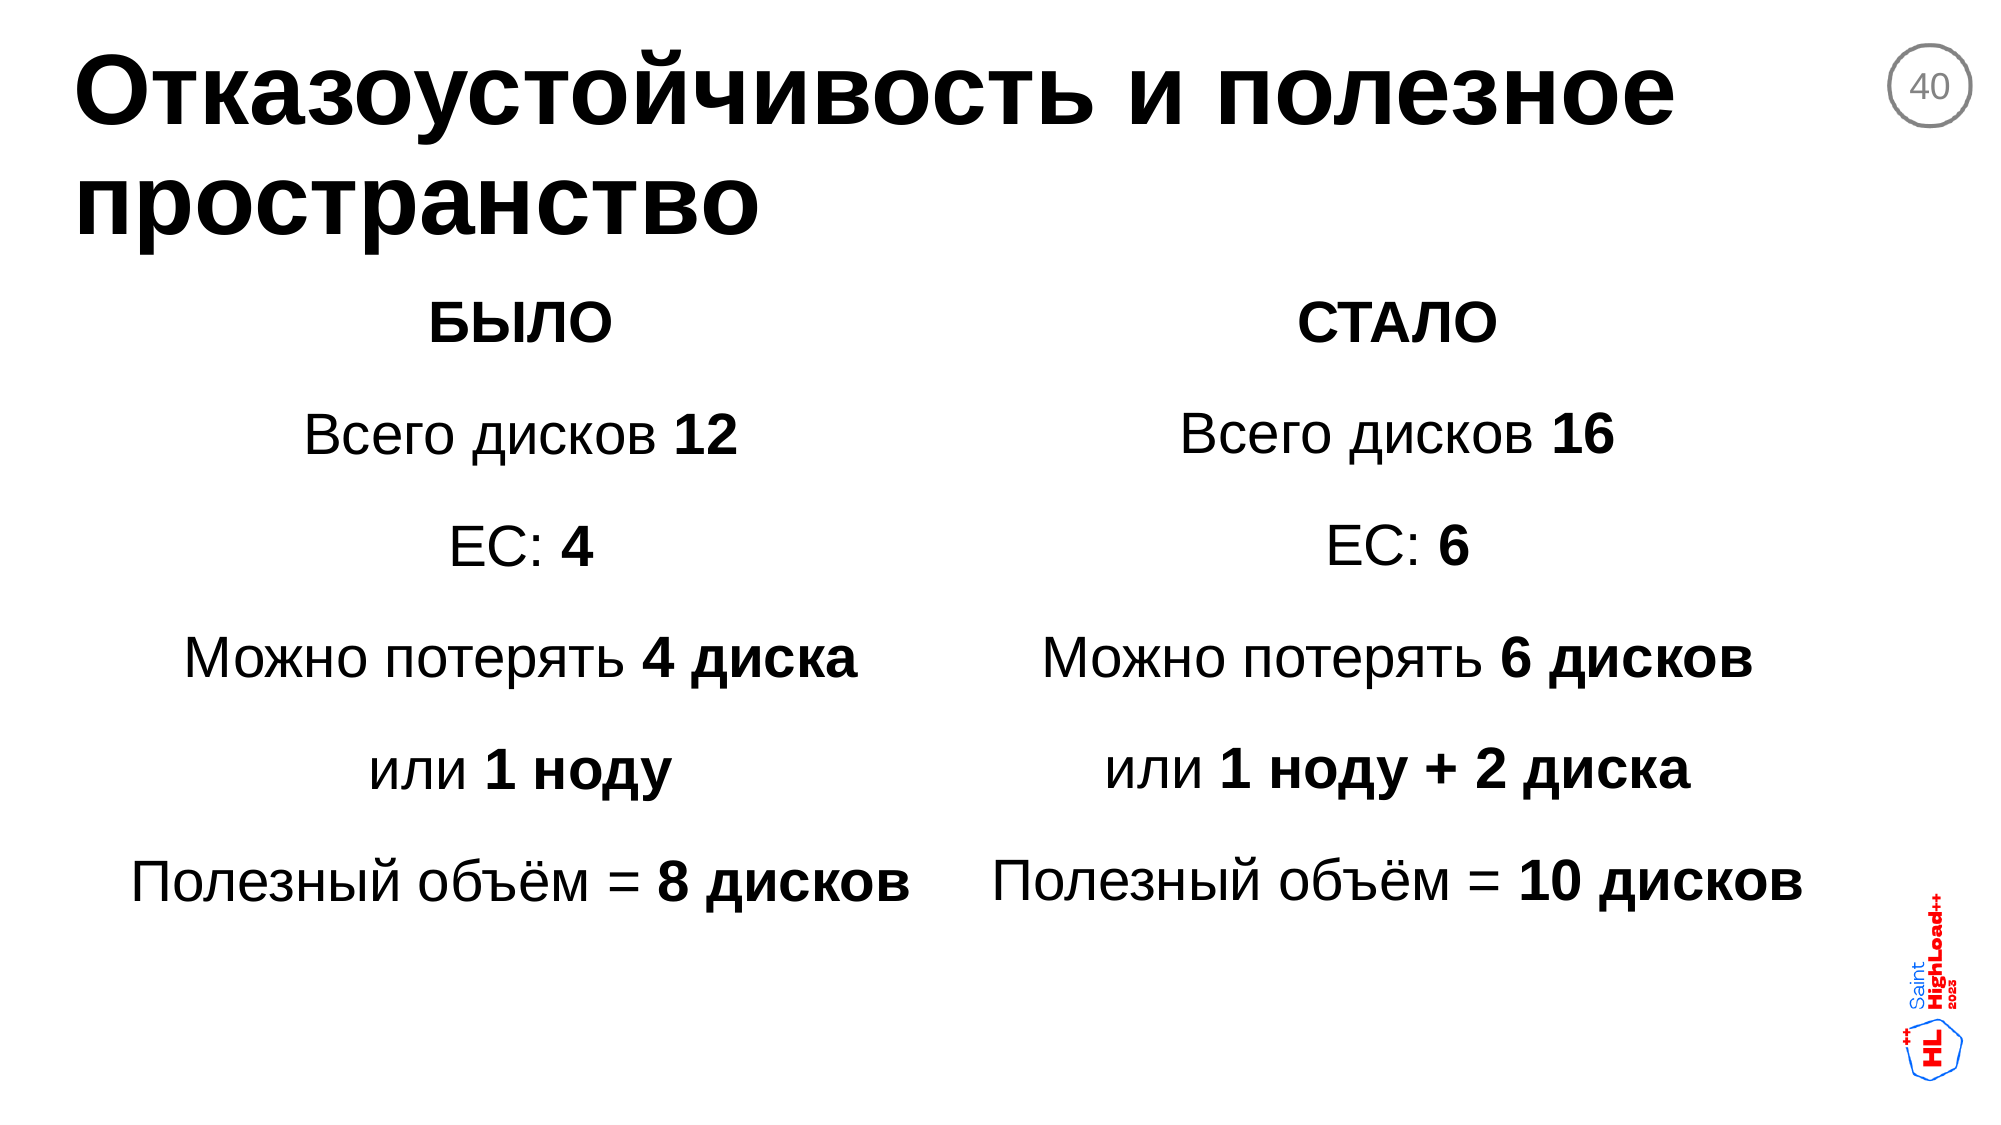

# Отказоустойчивость и полезное пространство
40
БЫЛО
Всего дисков 12
EC: 4
Можно потерять 4 диска
или 1 ноду
Полезный объём = 8 дисков
СТАЛО
Всего дисков 16
EC: 6
Можно потерять 6 дисков
или 1 ноду + 2 диска
Полезный объём = 10 дисков